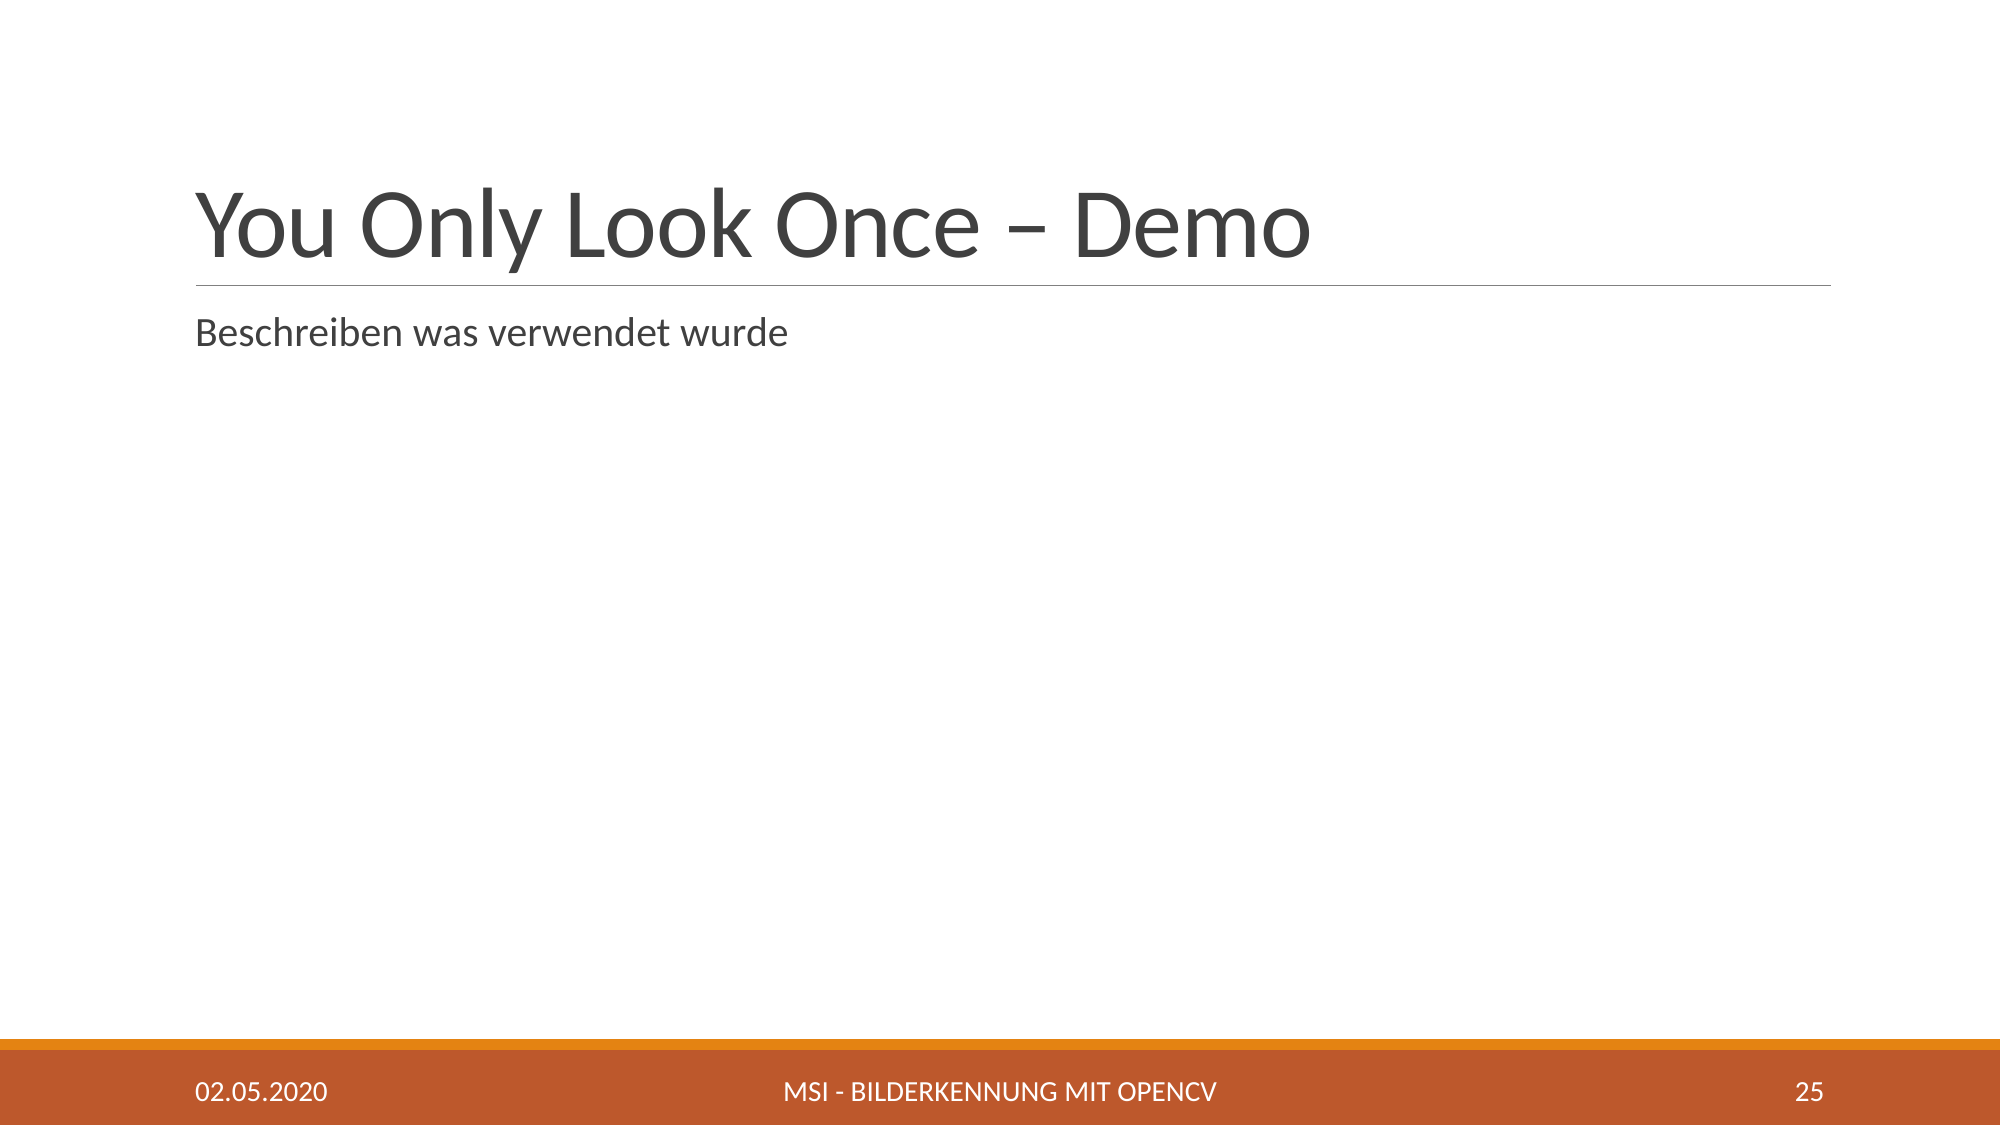

# You Only Look Once – Demo
Beschreiben was verwendet wurde
02.05.2020
MSI - Bilderkennung mit OpenCV
25